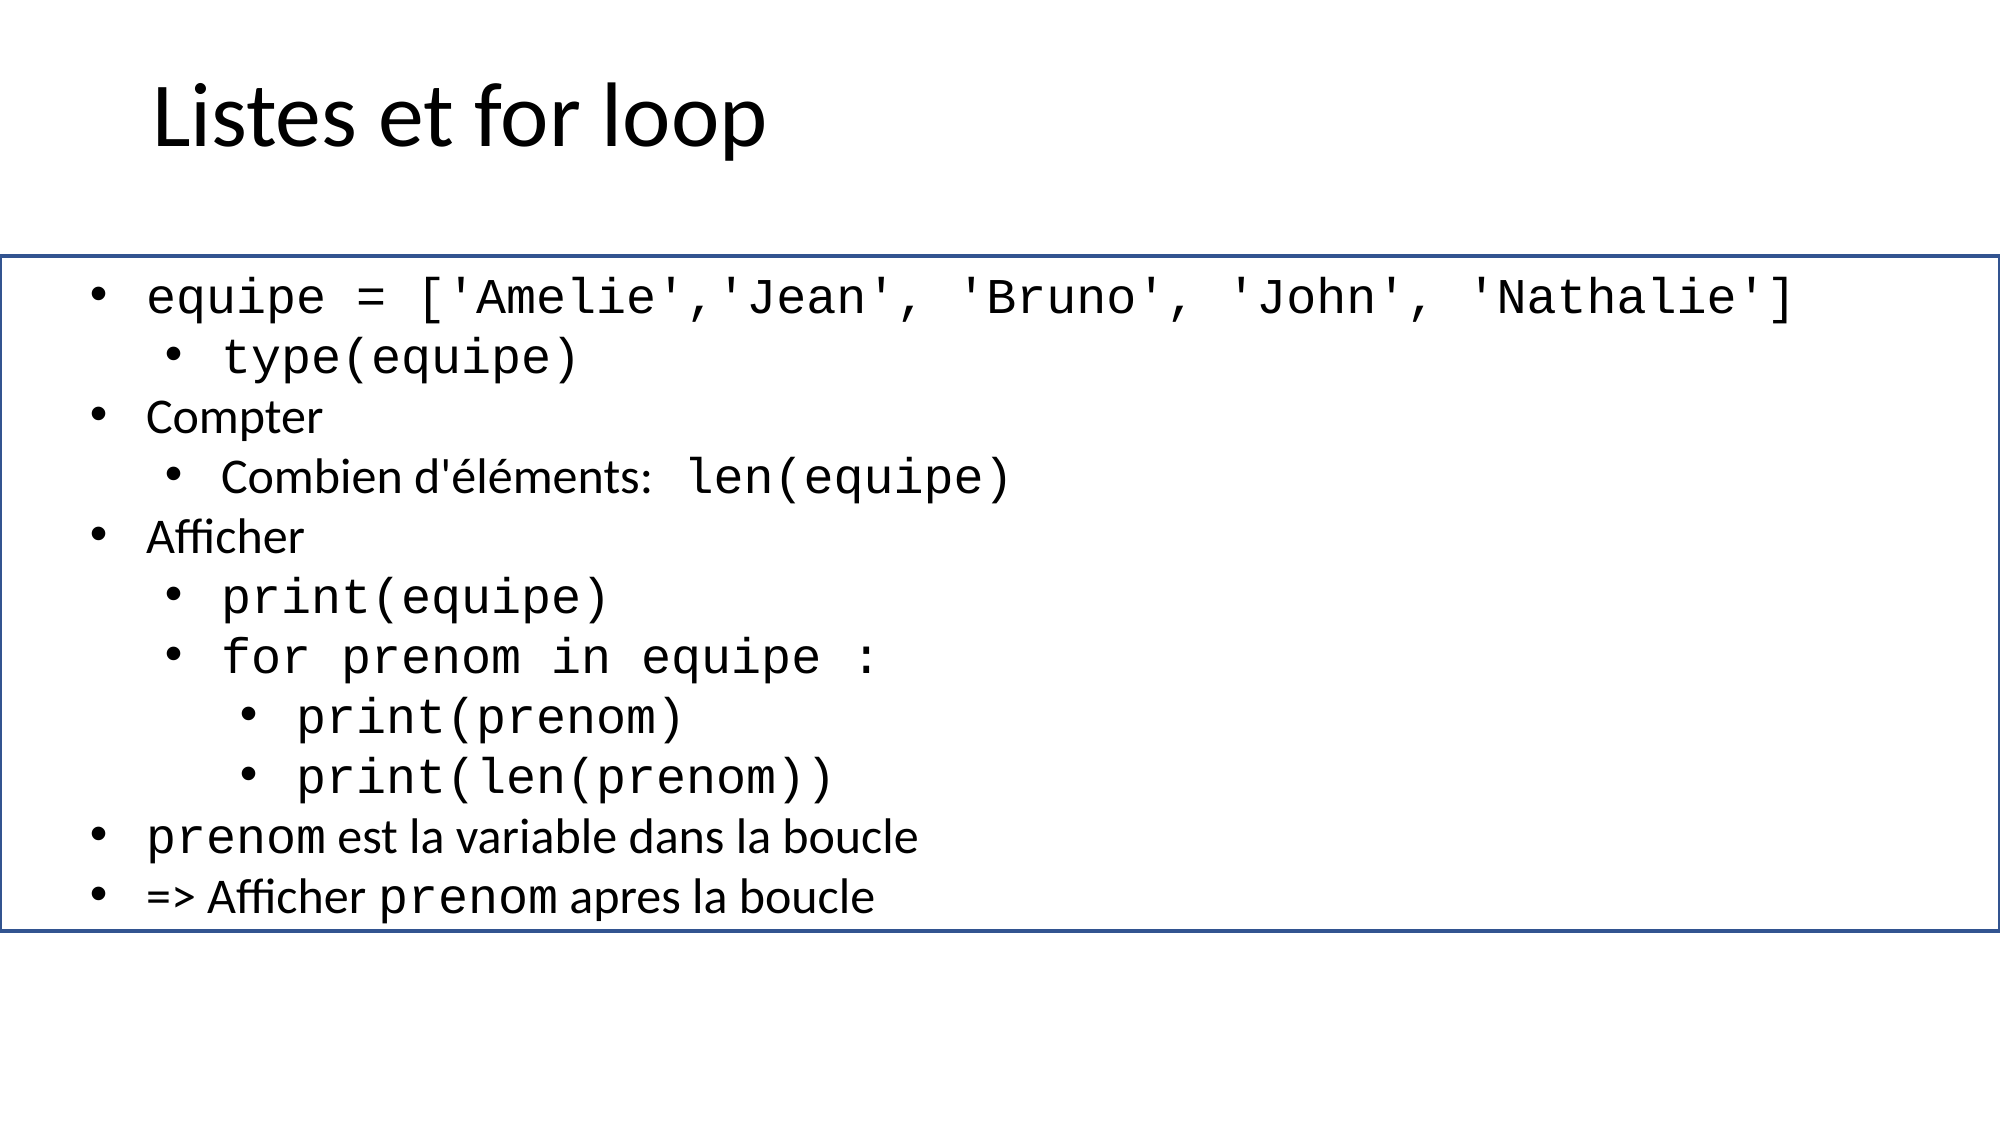

Listes et for loop
equipe = ['Amelie','Jean', 'Bruno', 'John', 'Nathalie']
type(equipe)
Compter
Combien d'éléments: len(equipe)
Afficher
print(equipe)
for prenom in equipe :
print(prenom)
print(len(prenom))
prenom est la variable dans la boucle
=> Afficher prenom apres la boucle